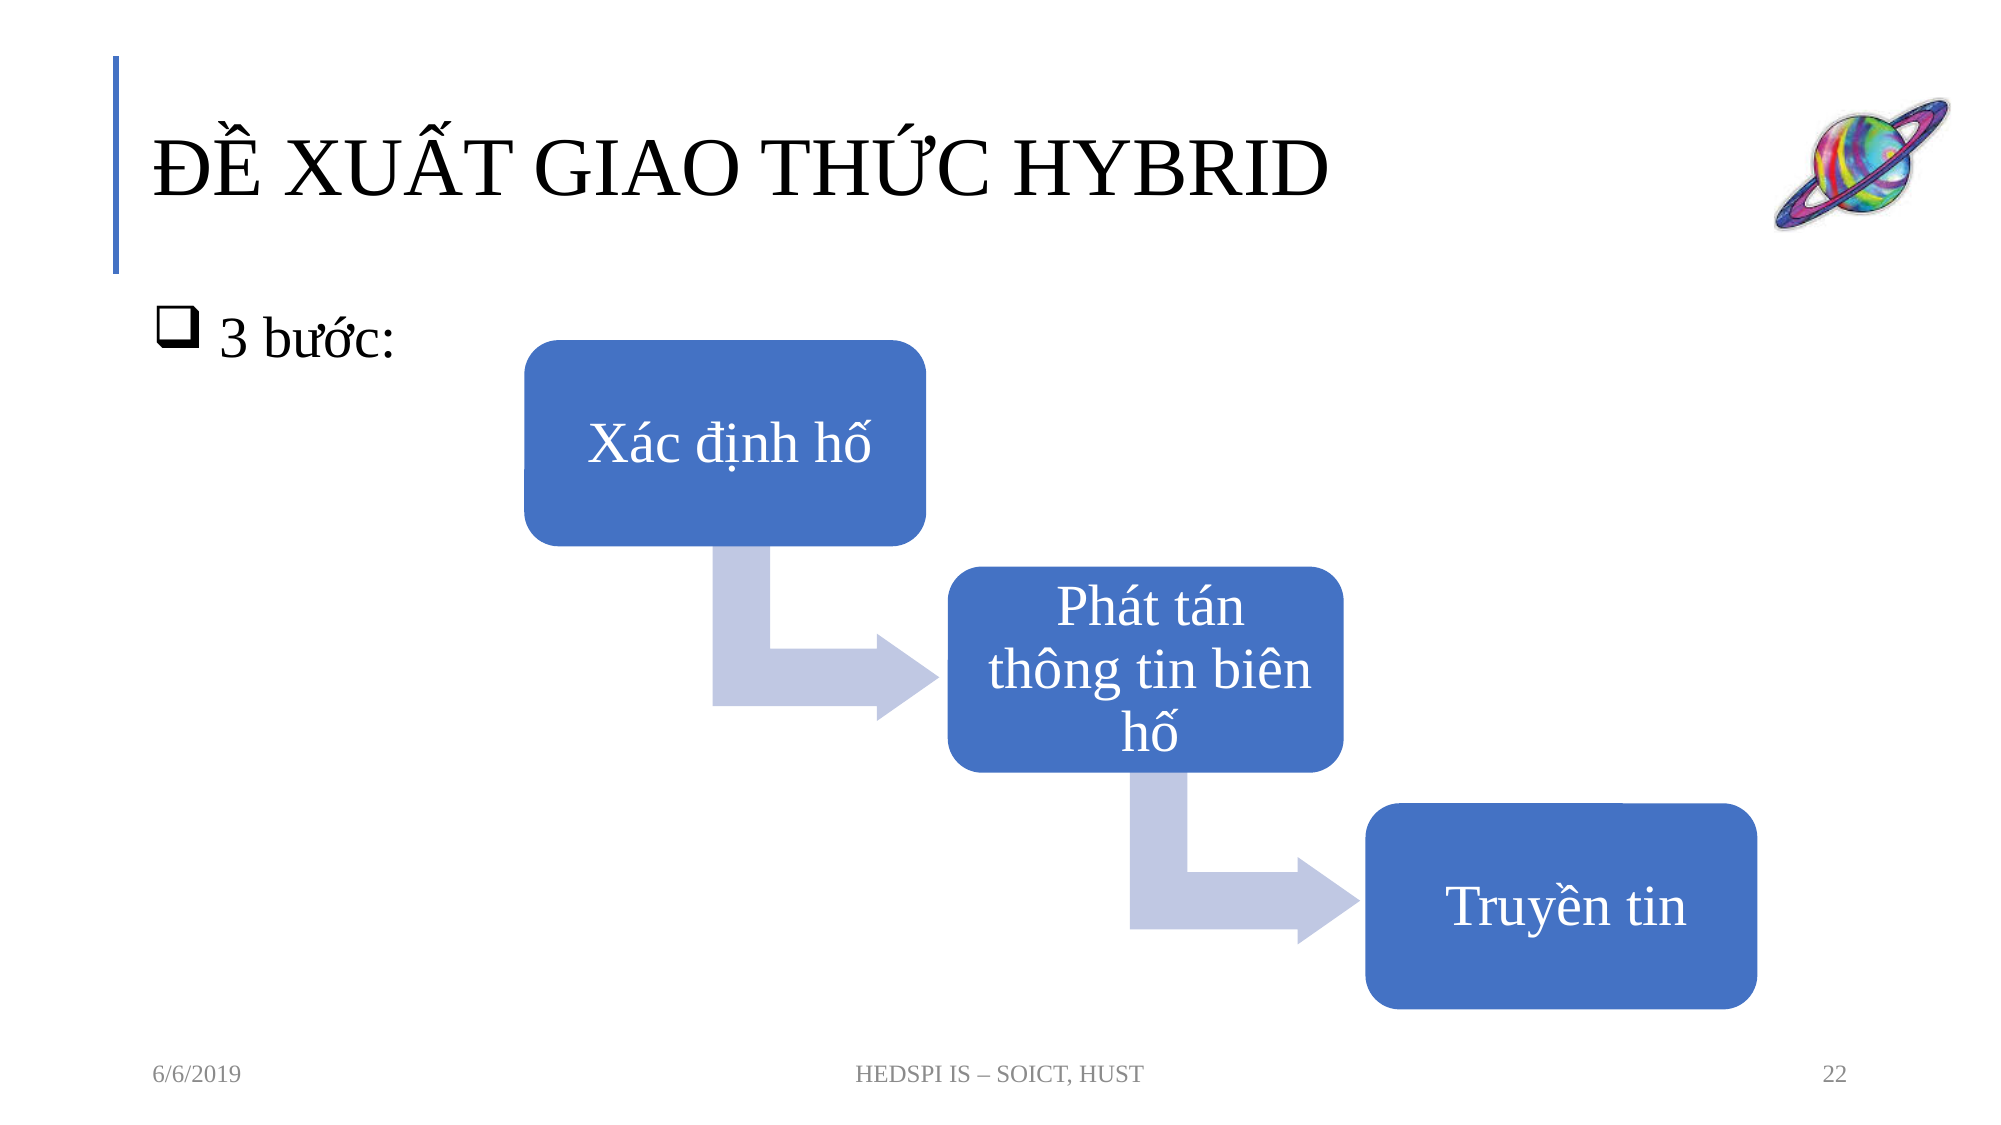

# ĐỀ XUẤT GIAO THỨC HYBRID
 3 bước:
Xác định hố
Phát tán thông tin biên hố
Truyền tin
6/6/2019
HEDSPI IS – SOICT, HUST
22